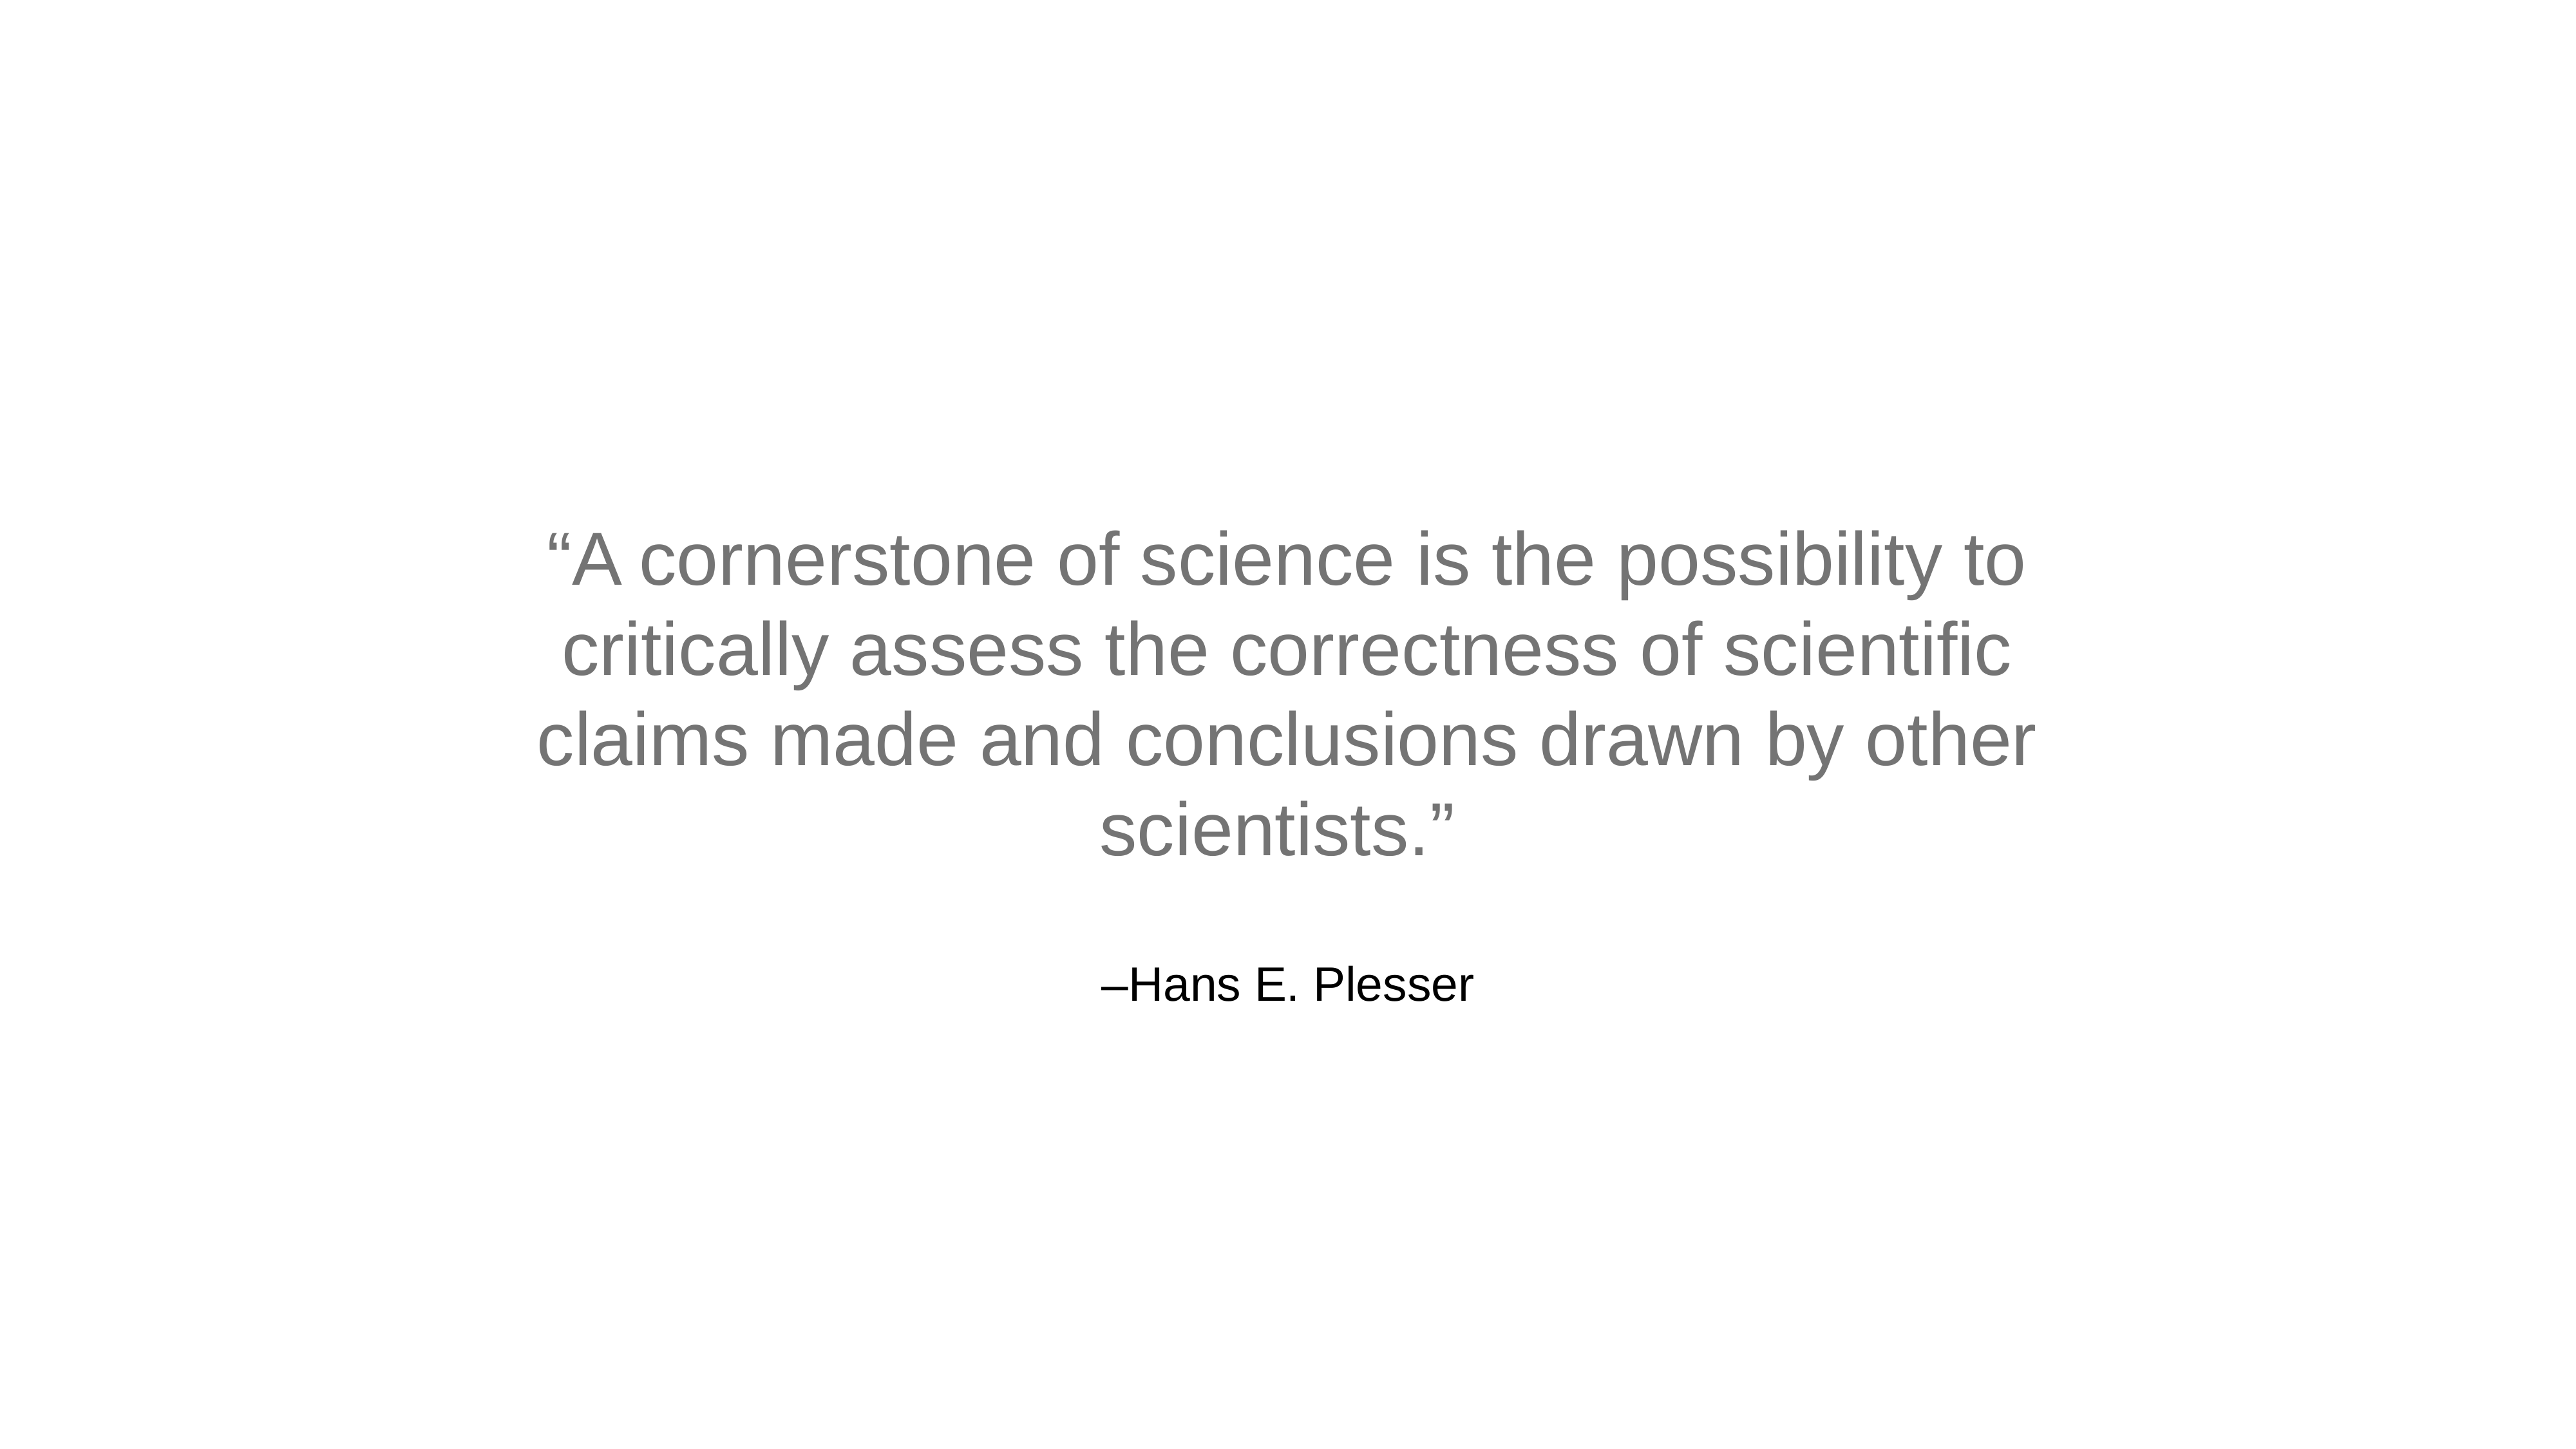

“A cornerstone of science is the possibility to critically assess the correctness of scientific claims made and conclusions drawn by other scientists.”
–Hans E. Plesser